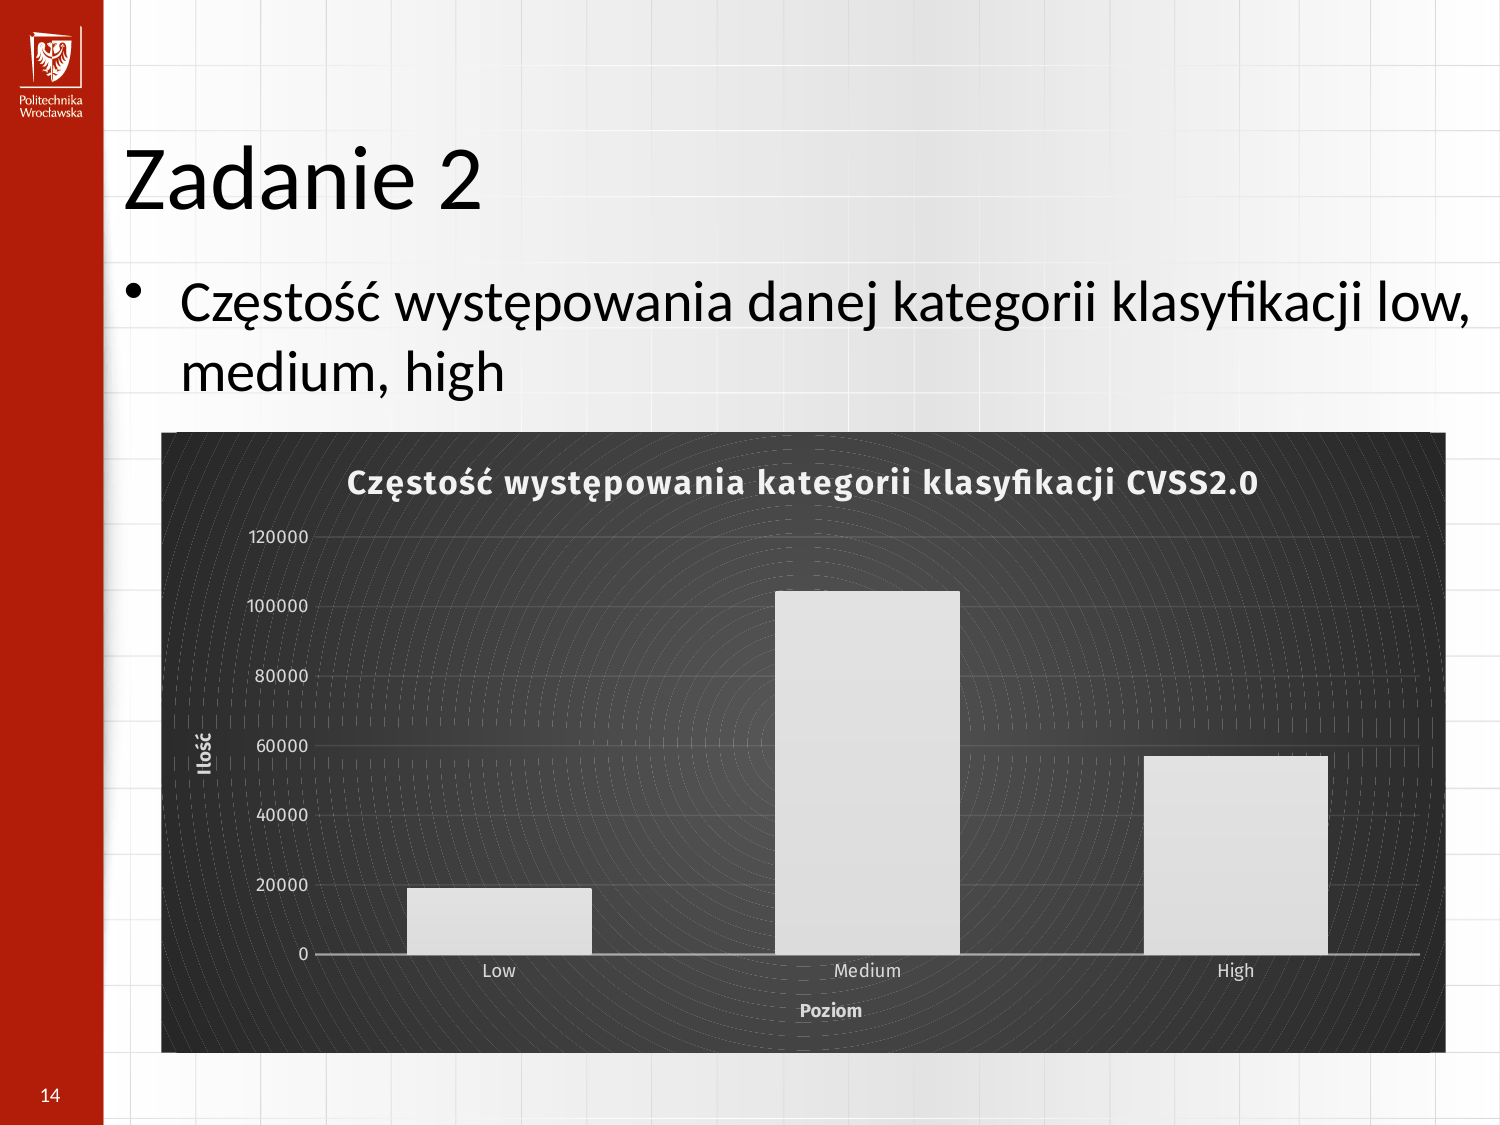

Zadanie 2
Częstość występowania danej kategorii klasyfikacji low, medium, high

### Chart: Częstość występowania kategorii klasyfikacji CVSS2.0

| Category |  |
|---|---|
| Low | 19085.0 |
| Medium | 104188.0 |
| High | 56837.0 |